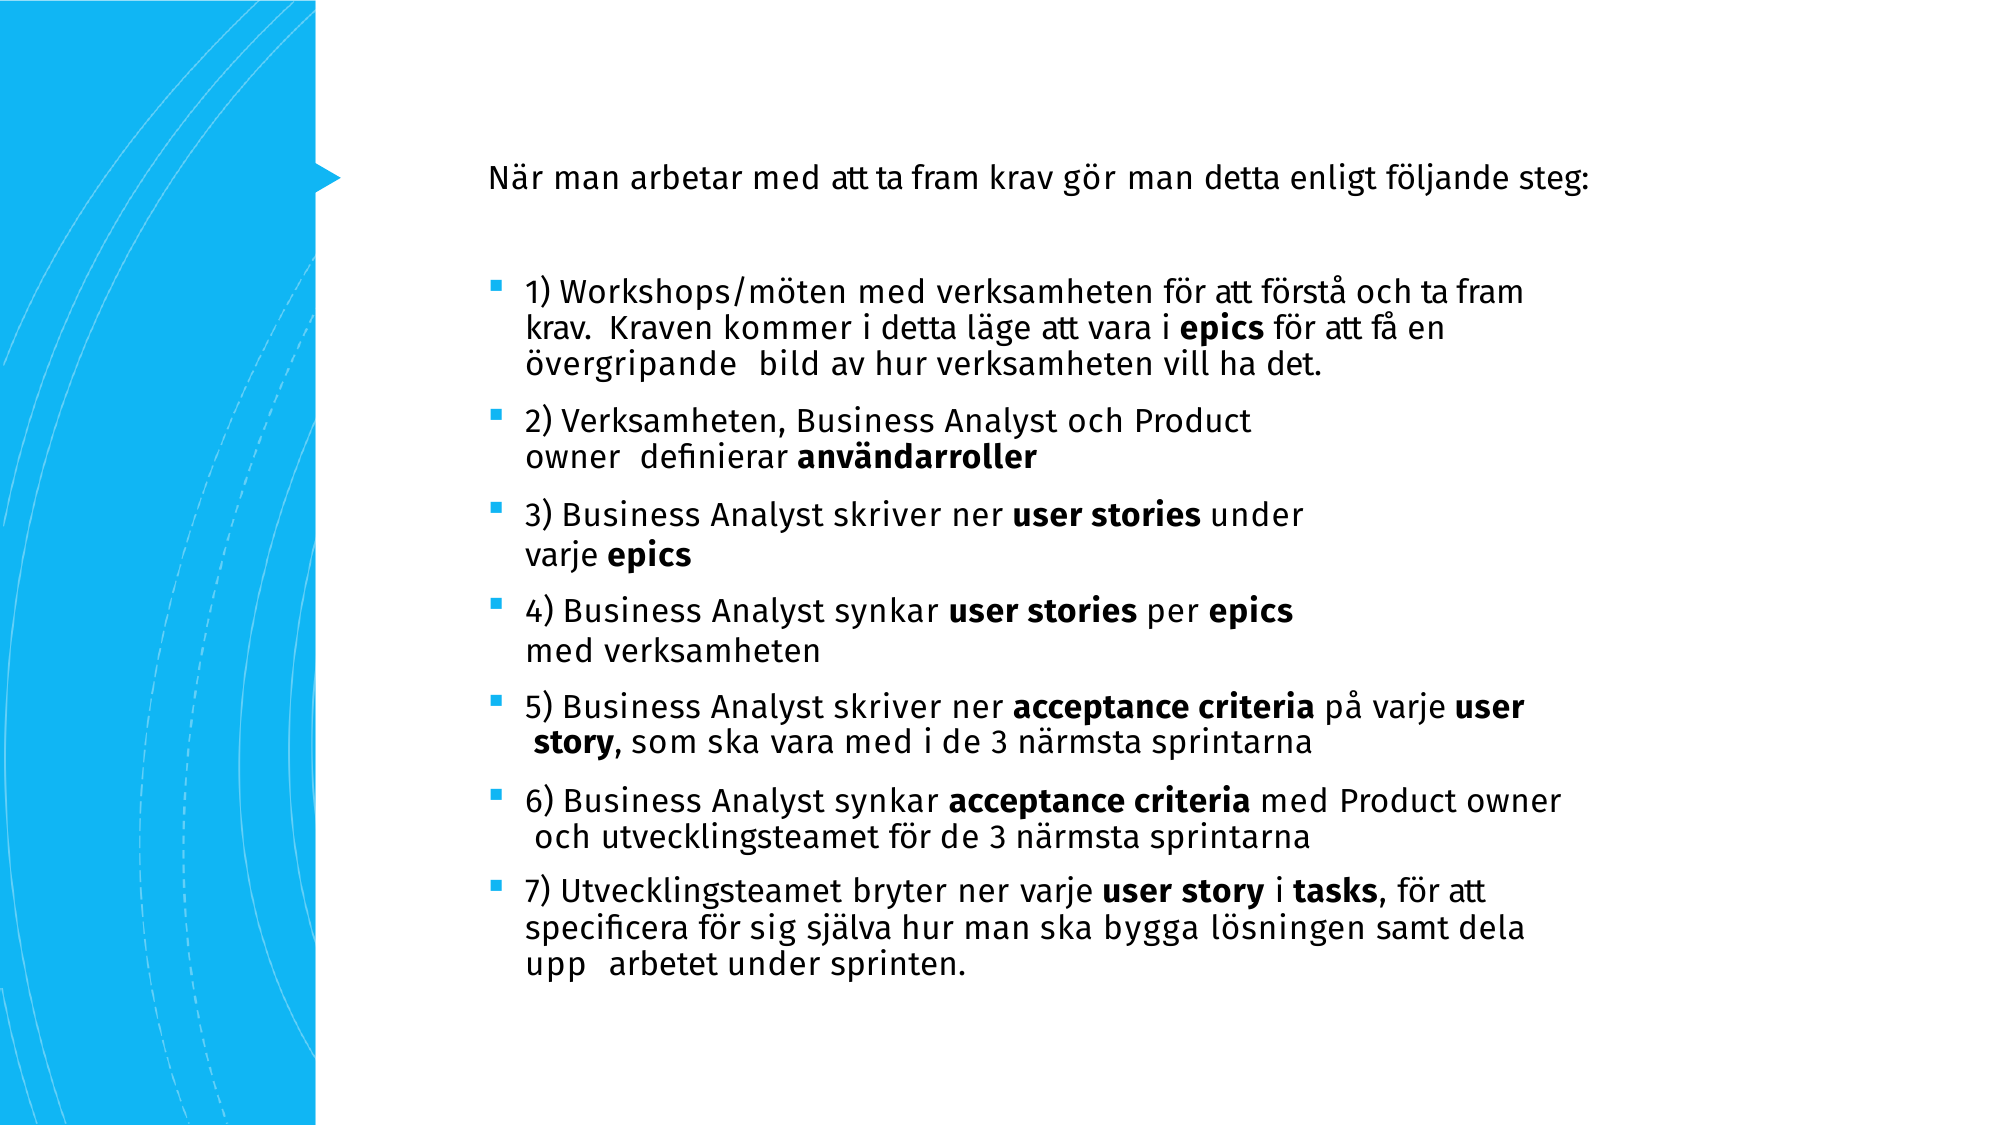

När man arbetar med att ta fram krav gör man detta enligt följande steg:

1) Workshops/möten med verksamheten för att förstå och ta fram krav.  Kraven kommer i detta läge att vara i epics för att få en övergripande  bild av hur verksamheten vill ha det.
2) Verksamheten, Business Analyst och Product owner  definierar användarroller
3) Business Analyst skriver ner user stories under varje epics
4) Business Analyst synkar user stories per epics med verksamheten
5) Business Analyst skriver ner acceptance criteria på varje user  story, som ska vara med i de 3 närmsta sprintarna
6) Business Analyst synkar acceptance criteria med Product owner  och utvecklingsteamet för de 3 närmsta sprintarna
7) Utvecklingsteamet bryter ner varje user story i tasks, för att  specificera för sig själva hur man ska bygga lösningen samt dela upp  arbetet under sprinten.